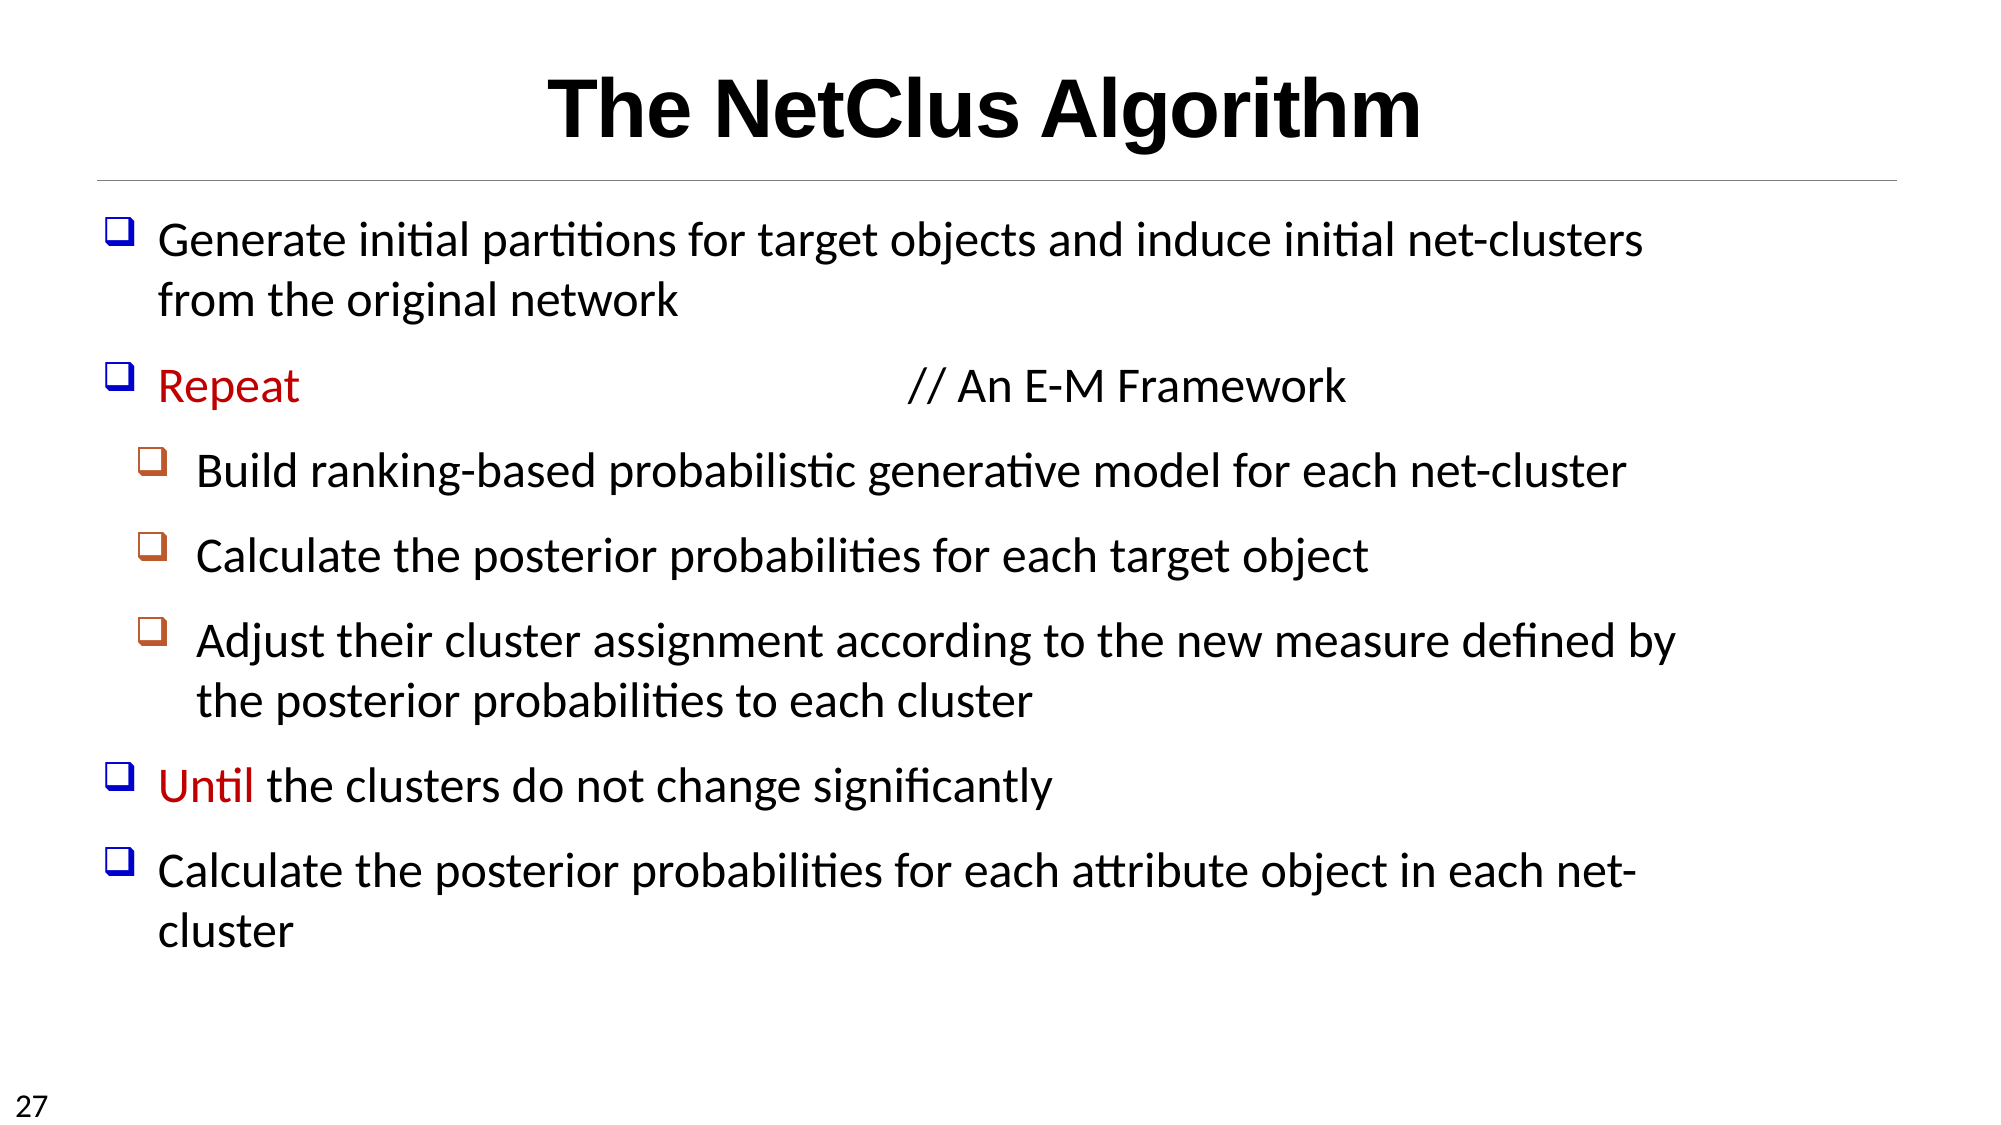

# The NetClus Algorithm
Generate initial partitions for target objects and induce initial net-clusters from the original network
Repeat   				// An E-M Framework
Build ranking-based probabilistic generative model for each net-cluster
Calculate the posterior probabilities for each target object
Adjust their cluster assignment according to the new measure defined by the posterior probabilities to each cluster
Until the clusters do not change significantly
Calculate the posterior probabilities for each attribute object in each net-cluster